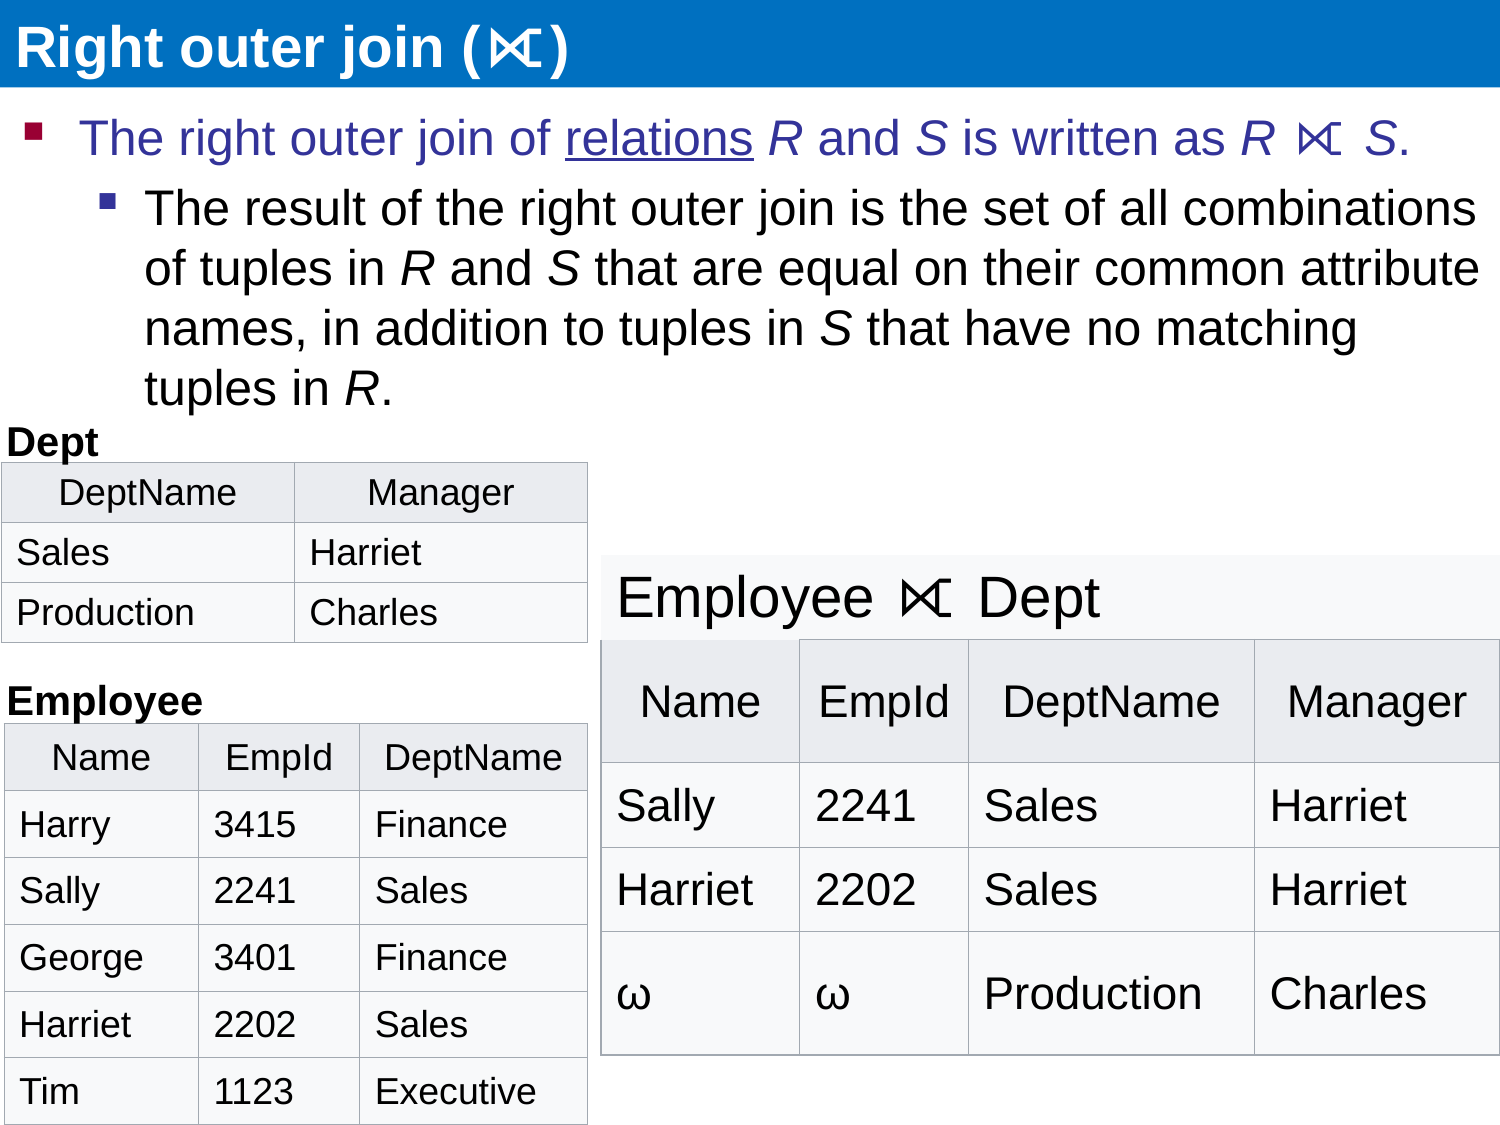

# Right outer join (⟖)
The right outer join of relations R and S is written as R ⟖ S.
The result of the right outer join is the set of all combinations of tuples in R and S that are equal on their common attribute names, in addition to tuples in S that have no matching tuples in R.
Dept
| DeptName | Manager |
| --- | --- |
| Sales | Harriet |
| Production | Charles |
| Employee ⟖ Dept |  |  |  |
| --- | --- | --- | --- |
| Name | EmpId | DeptName | Manager |
| Sally | 2241 | Sales | Harriet |
| Harriet | 2202 | Sales | Harriet |
| ω | ω | Production | Charles |
Employee
| Name | EmpId | DeptName |
| --- | --- | --- |
| Harry | 3415 | Finance |
| Sally | 2241 | Sales |
| George | 3401 | Finance |
| Harriet | 2202 | Sales |
| Tim | 1123 | Executive |